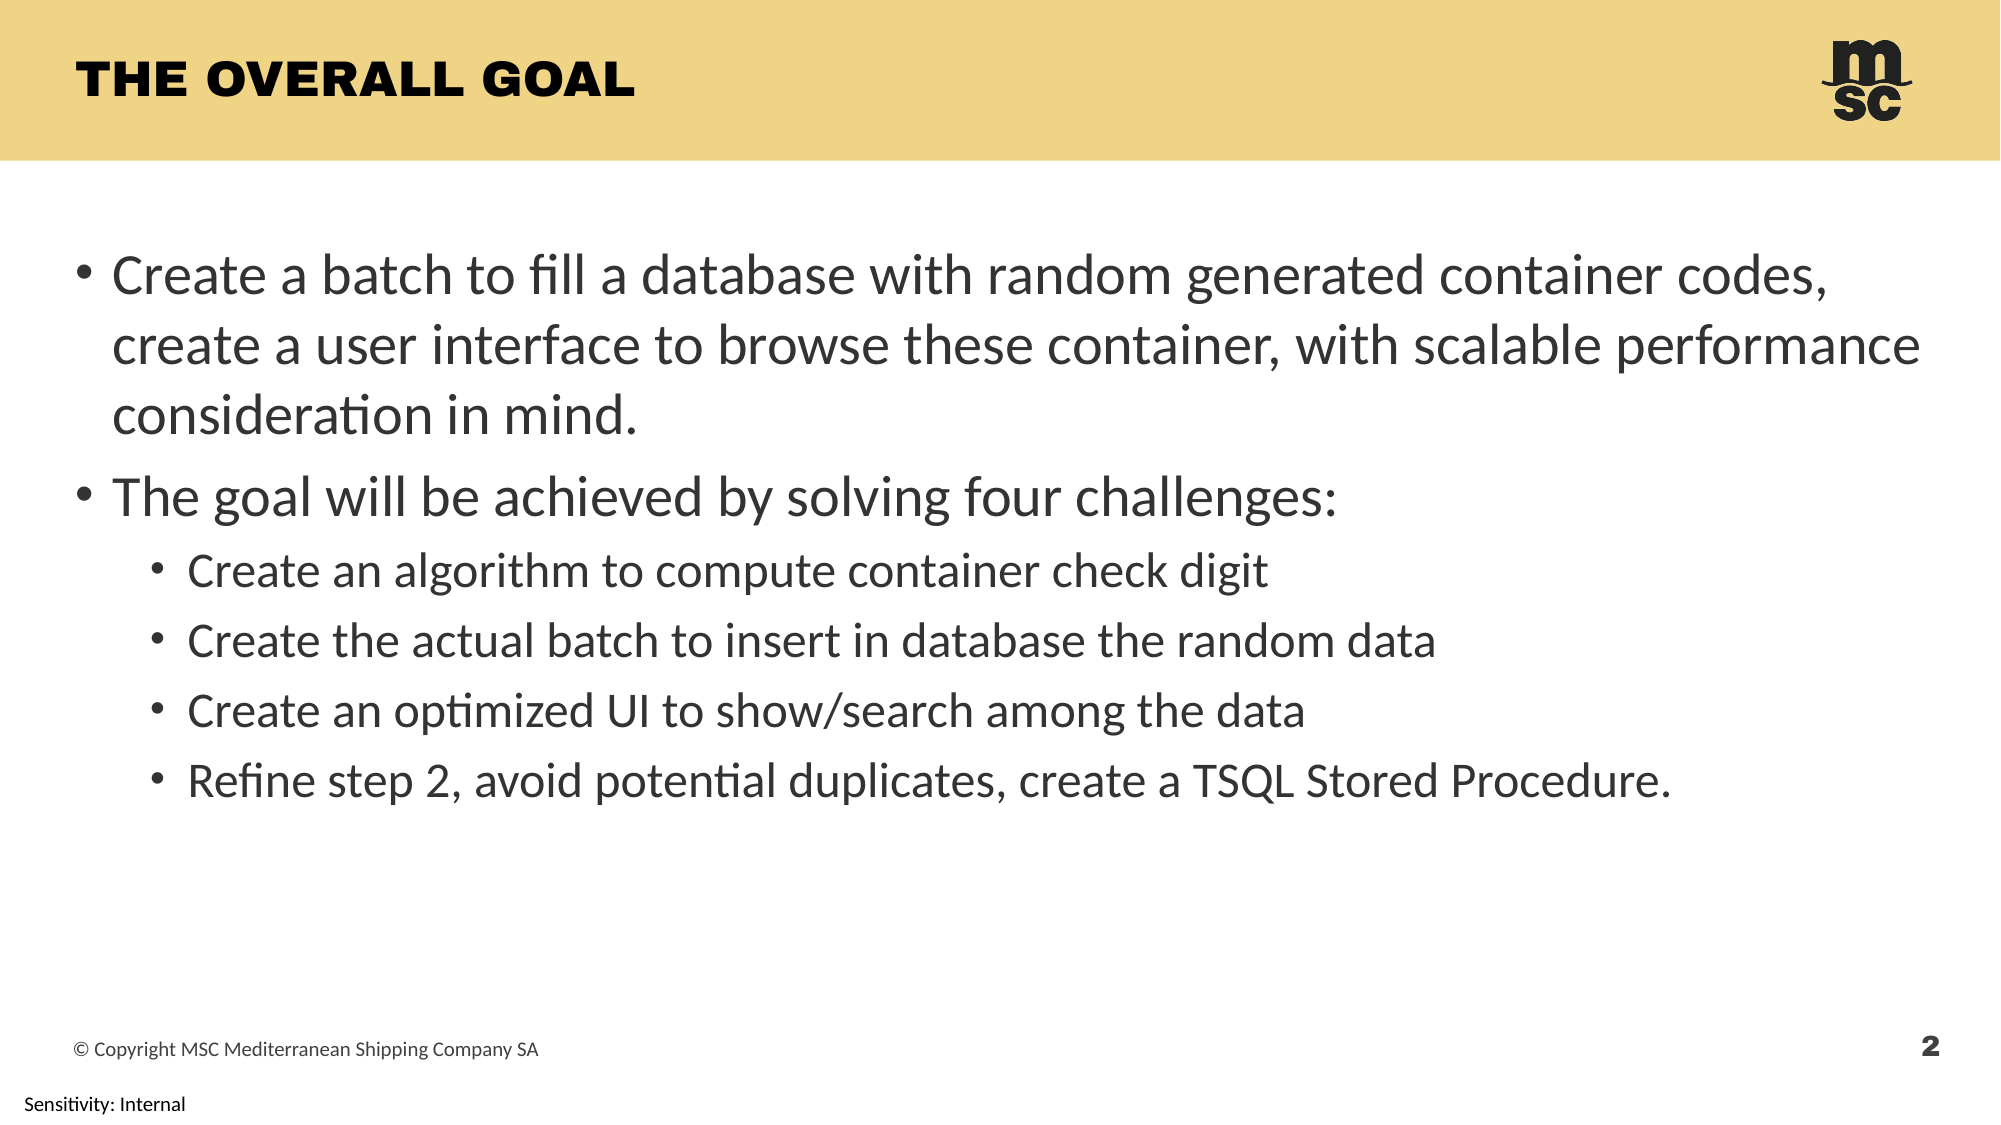

# The OVERALL GOAL
Create a batch to fill a database with random generated container codes, create a user interface to browse these container, with scalable performance consideration in mind.
The goal will be achieved by solving four challenges:
Create an algorithm to compute container check digit
Create the actual batch to insert in database the random data
Create an optimized UI to show/search among the data
Refine step 2, avoid potential duplicates, create a TSQL Stored Procedure.

2
© Copyright MSC Mediterranean Shipping Company SA